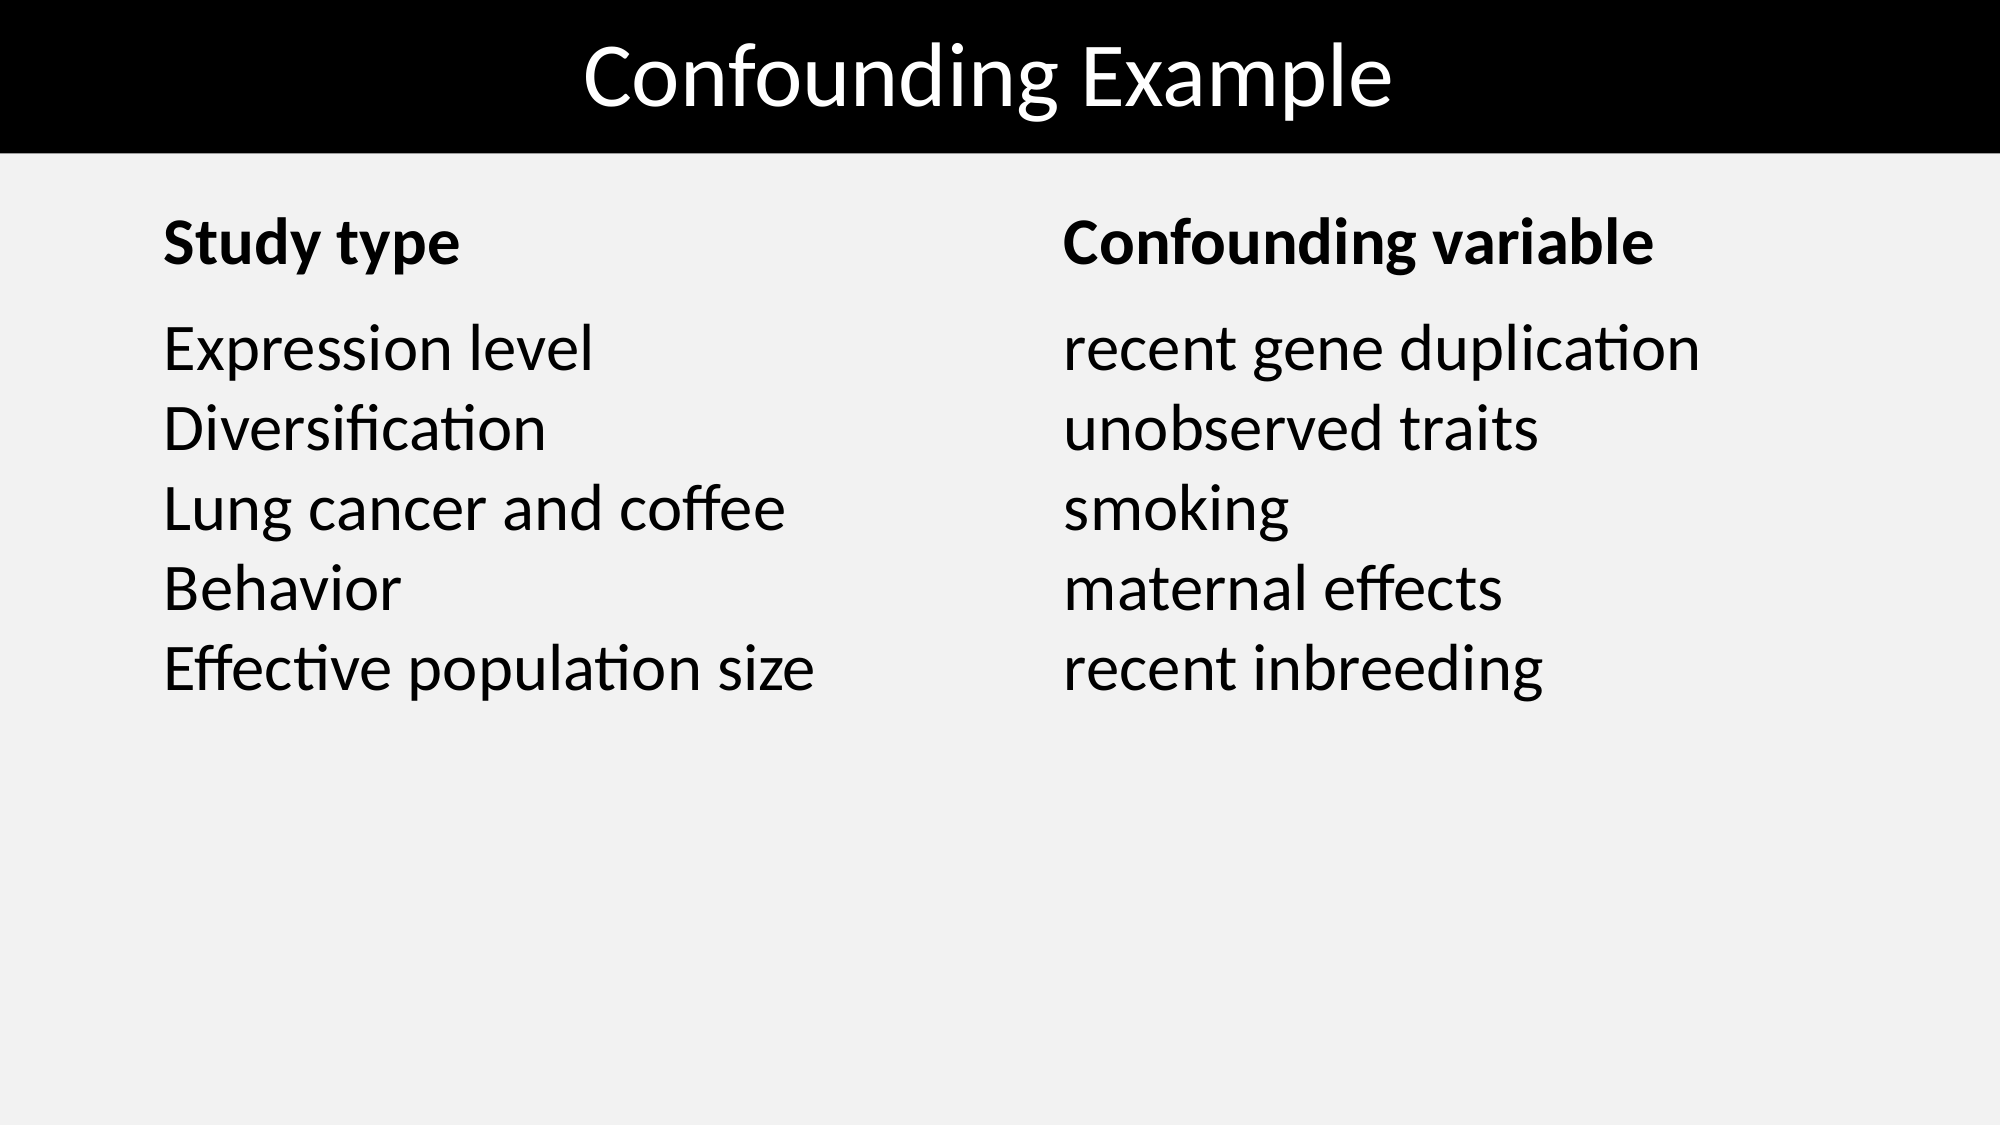

# Confounding Example
Study type					Confounding variable

Expression level				recent gene duplication
Diversification				unobserved traits
Lung cancer and coffee		smoking
Behavior					maternal effects
Effective population size		recent inbreeding